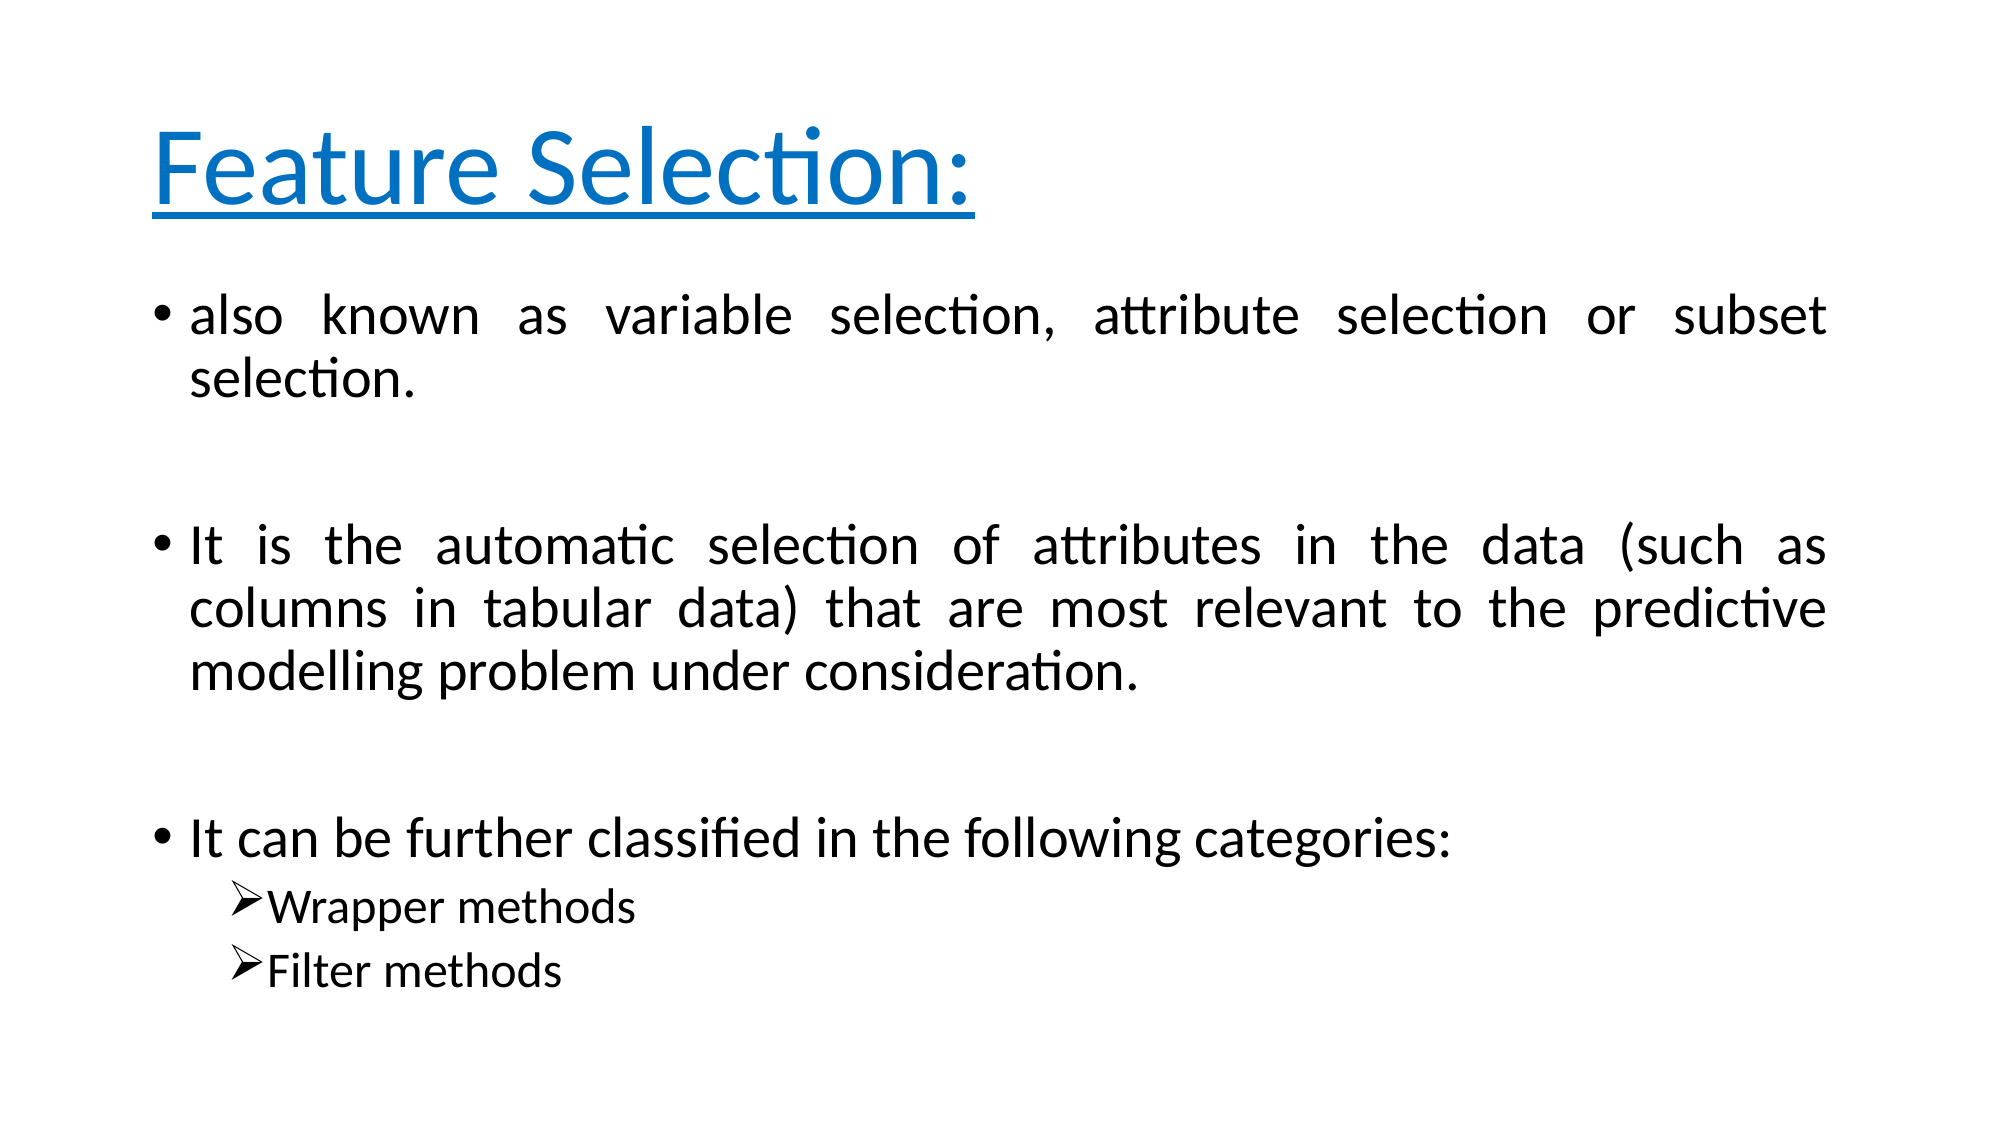

# Feature Selection:
also known as variable selection, attribute selection or subset selection.

It is the automatic selection of attributes in the data (such as columns in tabular data) that are most relevant to the predictive modelling problem under consideration.

It can be further classified in the following categories:
Wrapper methods
Filter methods